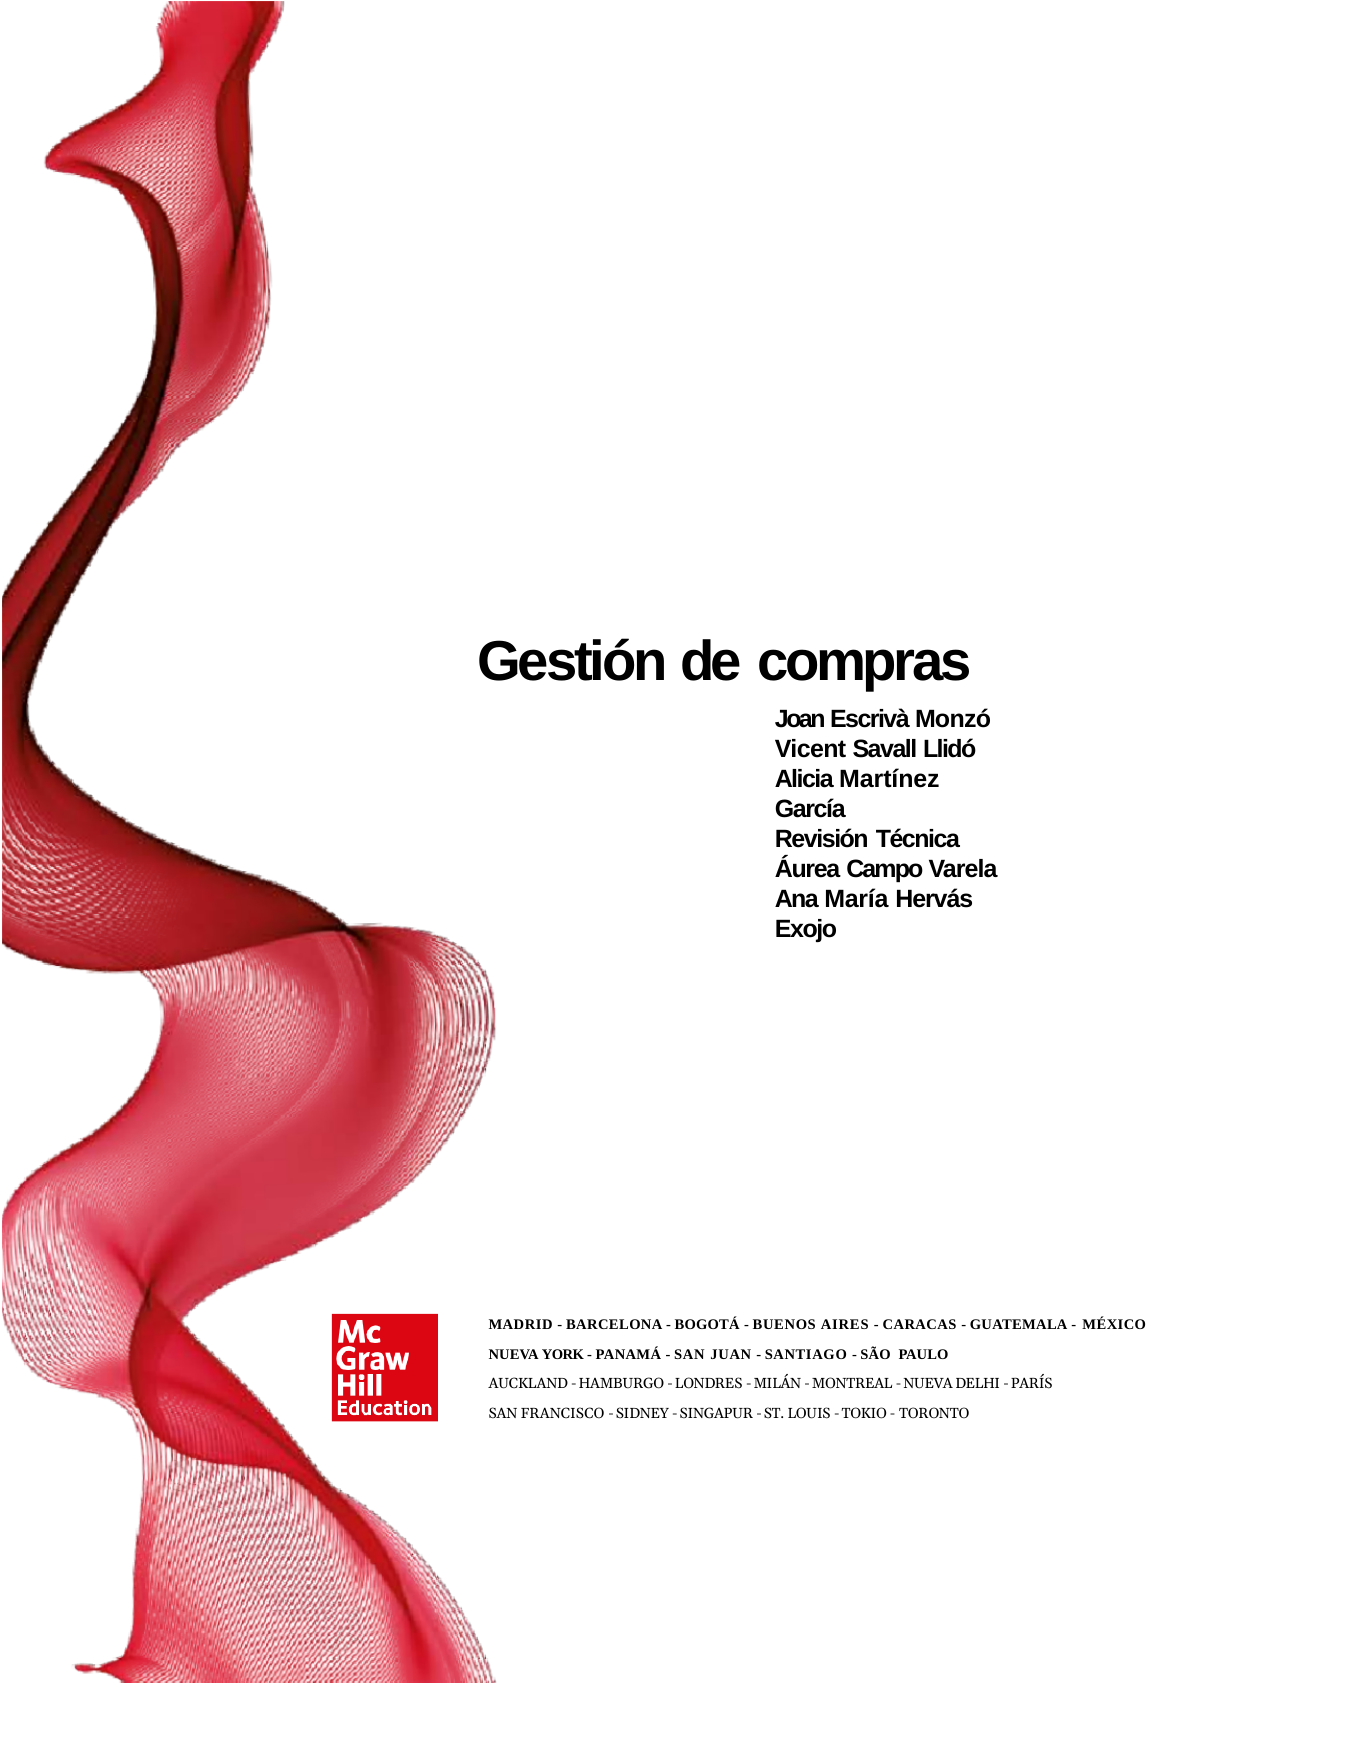

# Gestión de compras
Joan Escrivà Monzó  Vicent Savall Llidó  Alicia Martínez García
Revisión Técnica
Áurea Campo Varela  Ana María Hervás Exojo
MADRID - BARCELONA - BOGOTÁ - BUENOS AIRES - CARACAS - GUATEMALA - MÉXICO
NUEVA YORK - PANAMÁ - SAN JUAN - SANTIAGO - SÃO PAULO
AUCKLAND - HAMBURGO - LONDRES - MILÁN - MONTREAL - NUEVA DELHI - PARÍS  SAN FRANCISCO - SIDNEY - SINGAPUR - ST. LOUIS - TOKIO - TORONTO